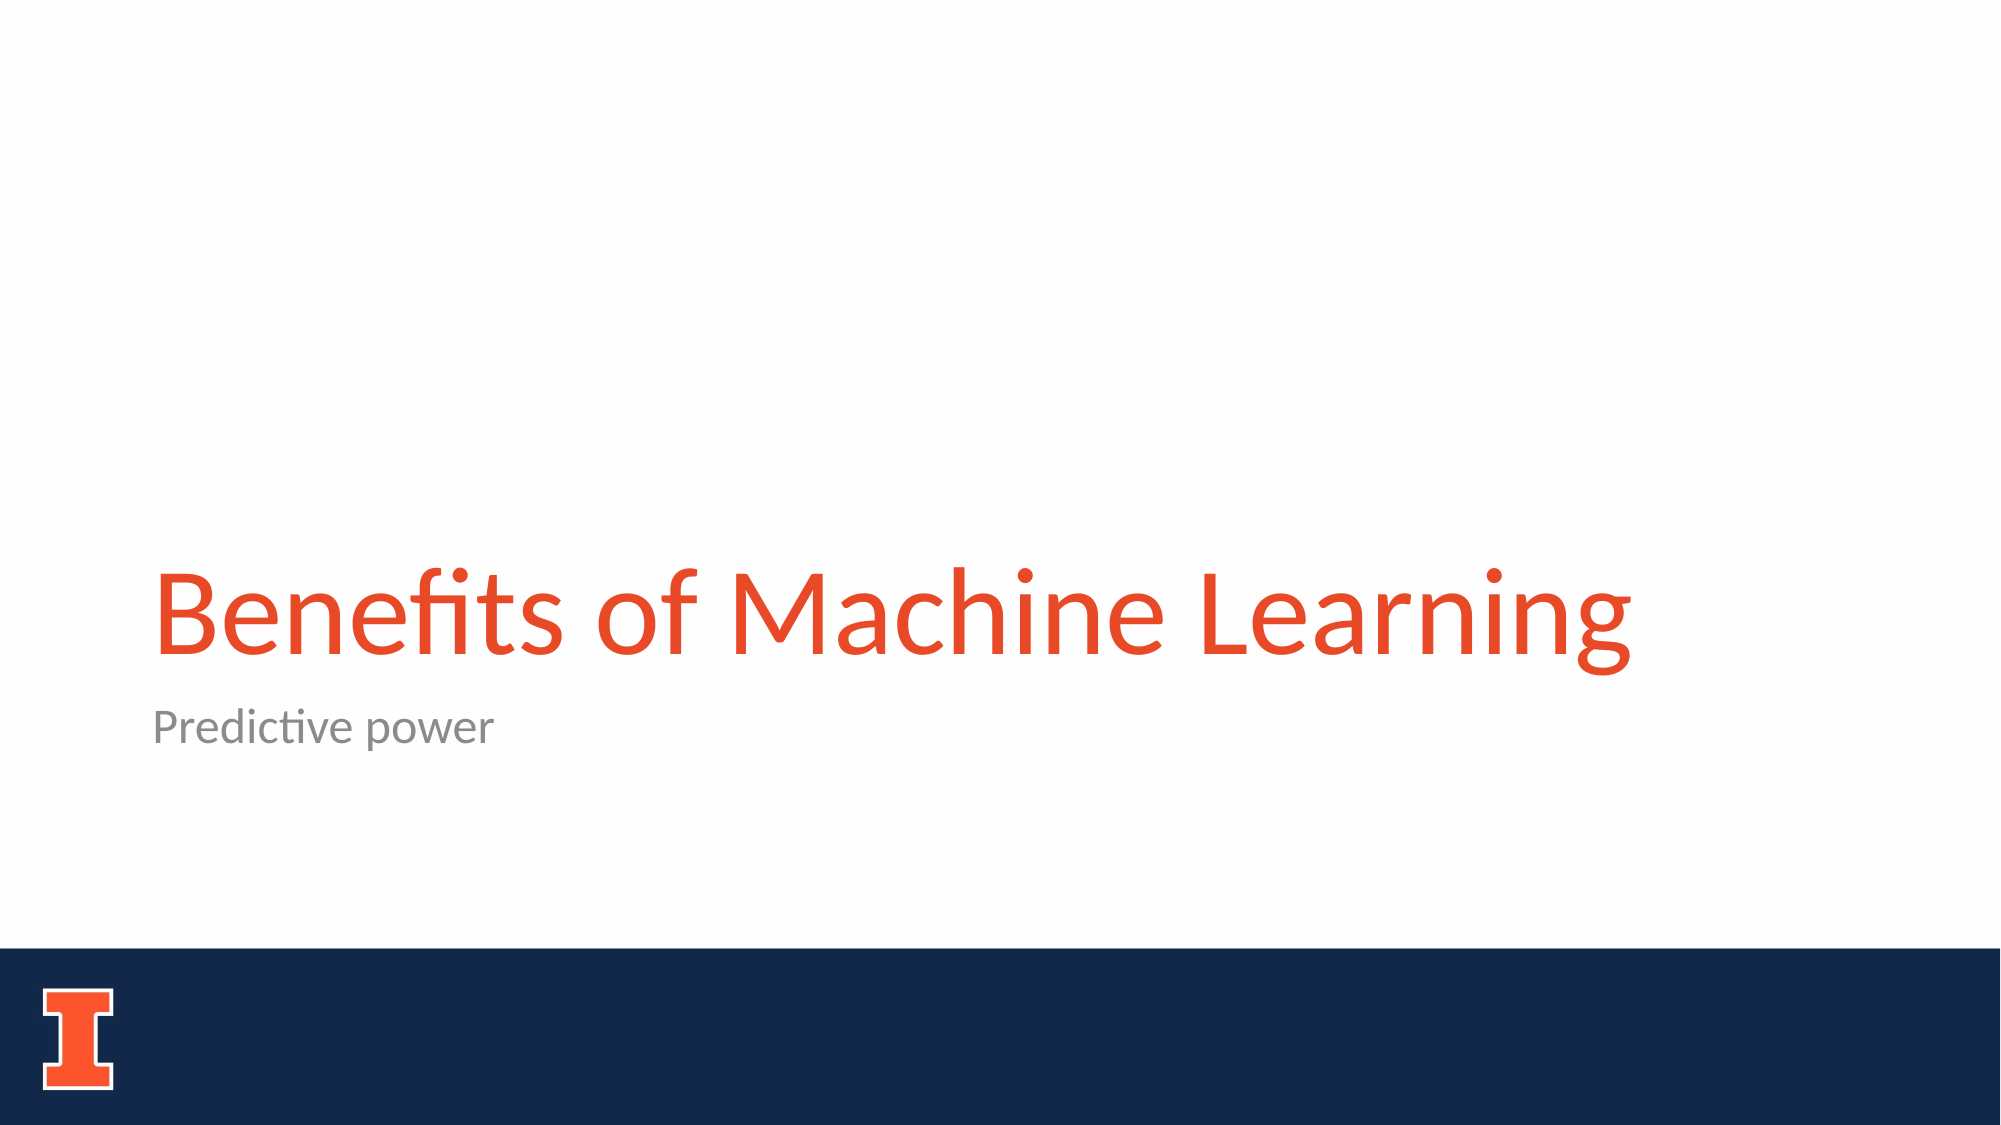

# Benefits of Machine Learning
Predictive power